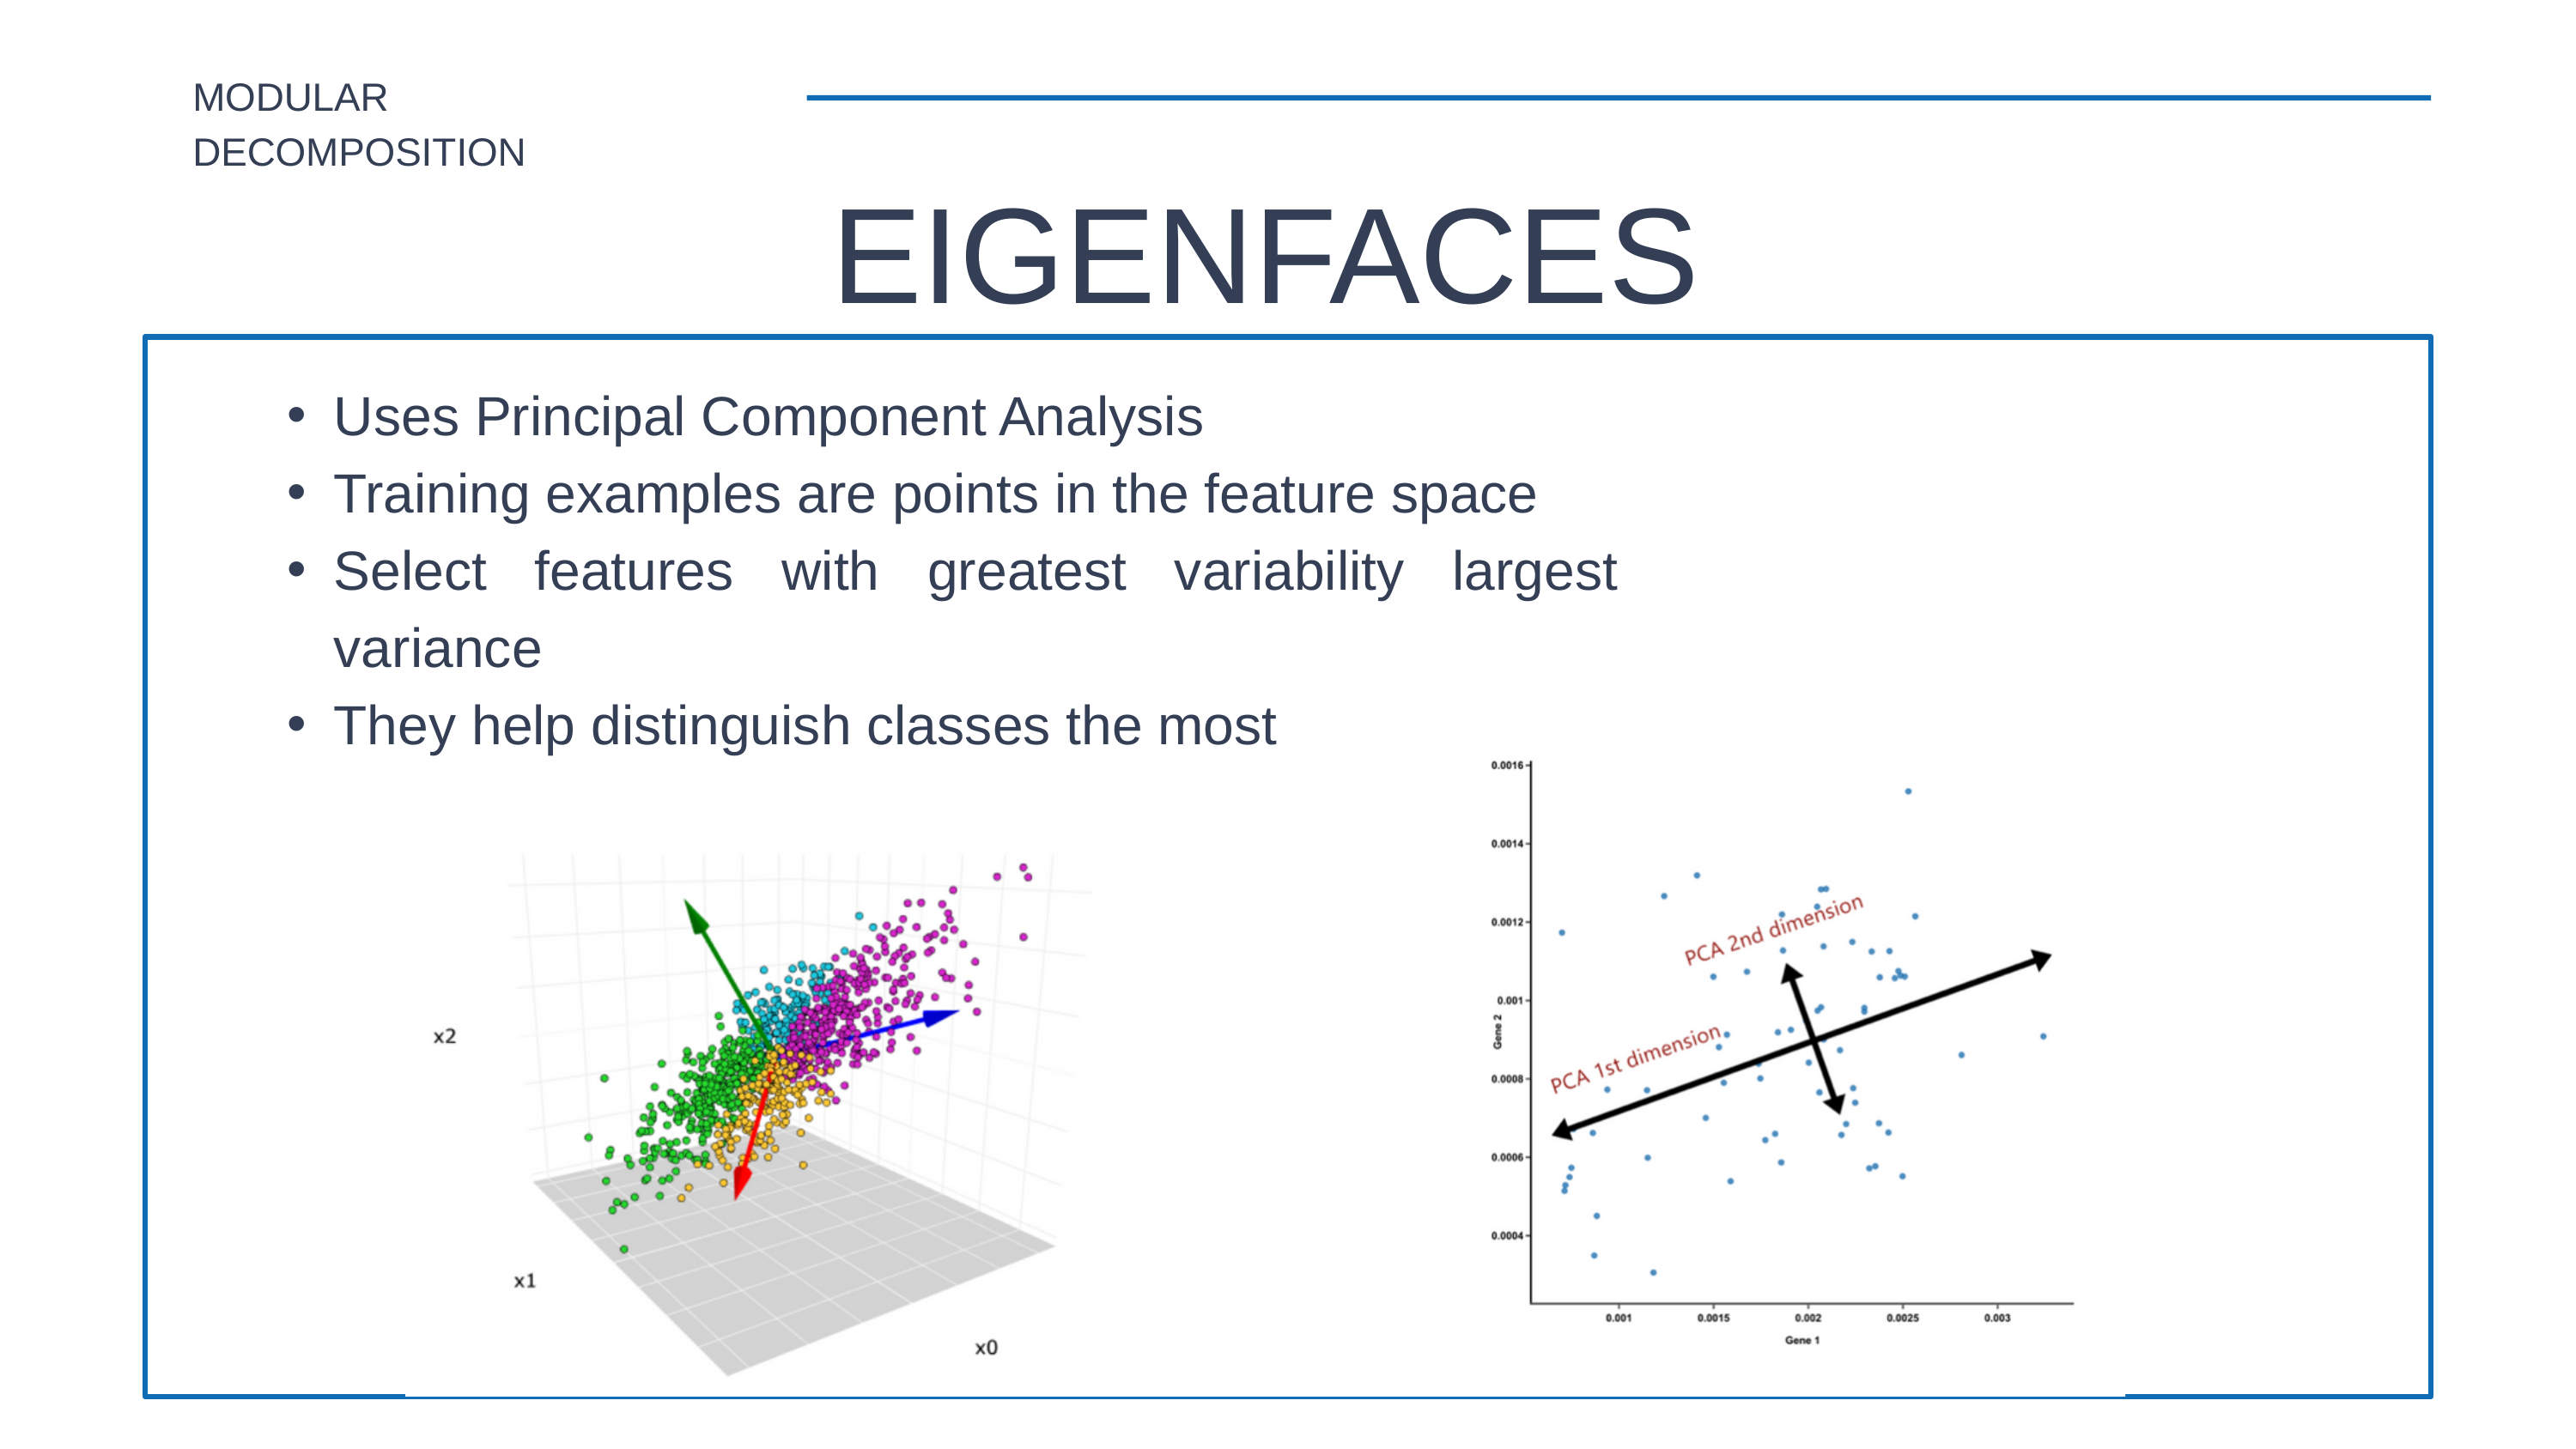

MODULAR DECOMPOSITION

EIGENFACES

Uses Principal Component Analysis
Training examples are points in the feature space
Select features with greatest variability largest variance
They help distinguish classes the most